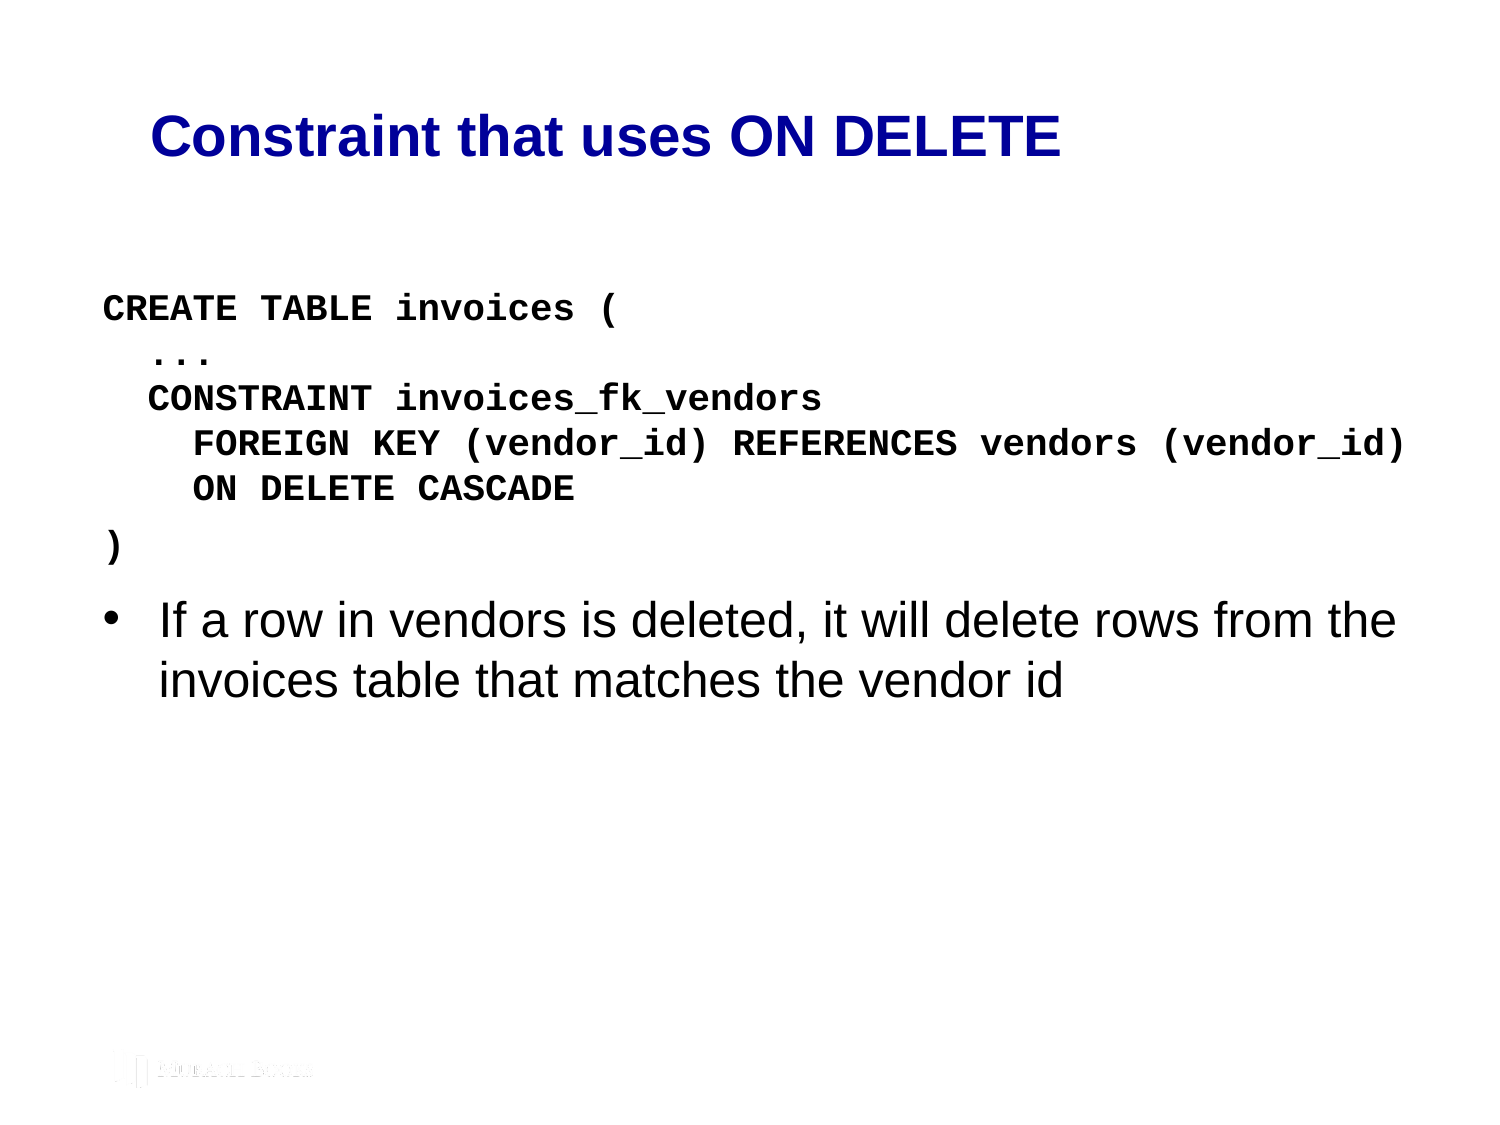

# Constraint that uses ON DELETE
CREATE TABLE invoices (
  ...
  CONSTRAINT invoices_fk_vendors
    FOREIGN KEY (vendor_id) REFERENCES vendors (vendor_id)
    ON DELETE CASCADE
)
If a row in vendors is deleted, it will delete rows from the invoices table that matches the vendor id
© 2019, Mike Murach & Associates, Inc.
Murach’s MySQL 3rd Edition

C11, Slide 75